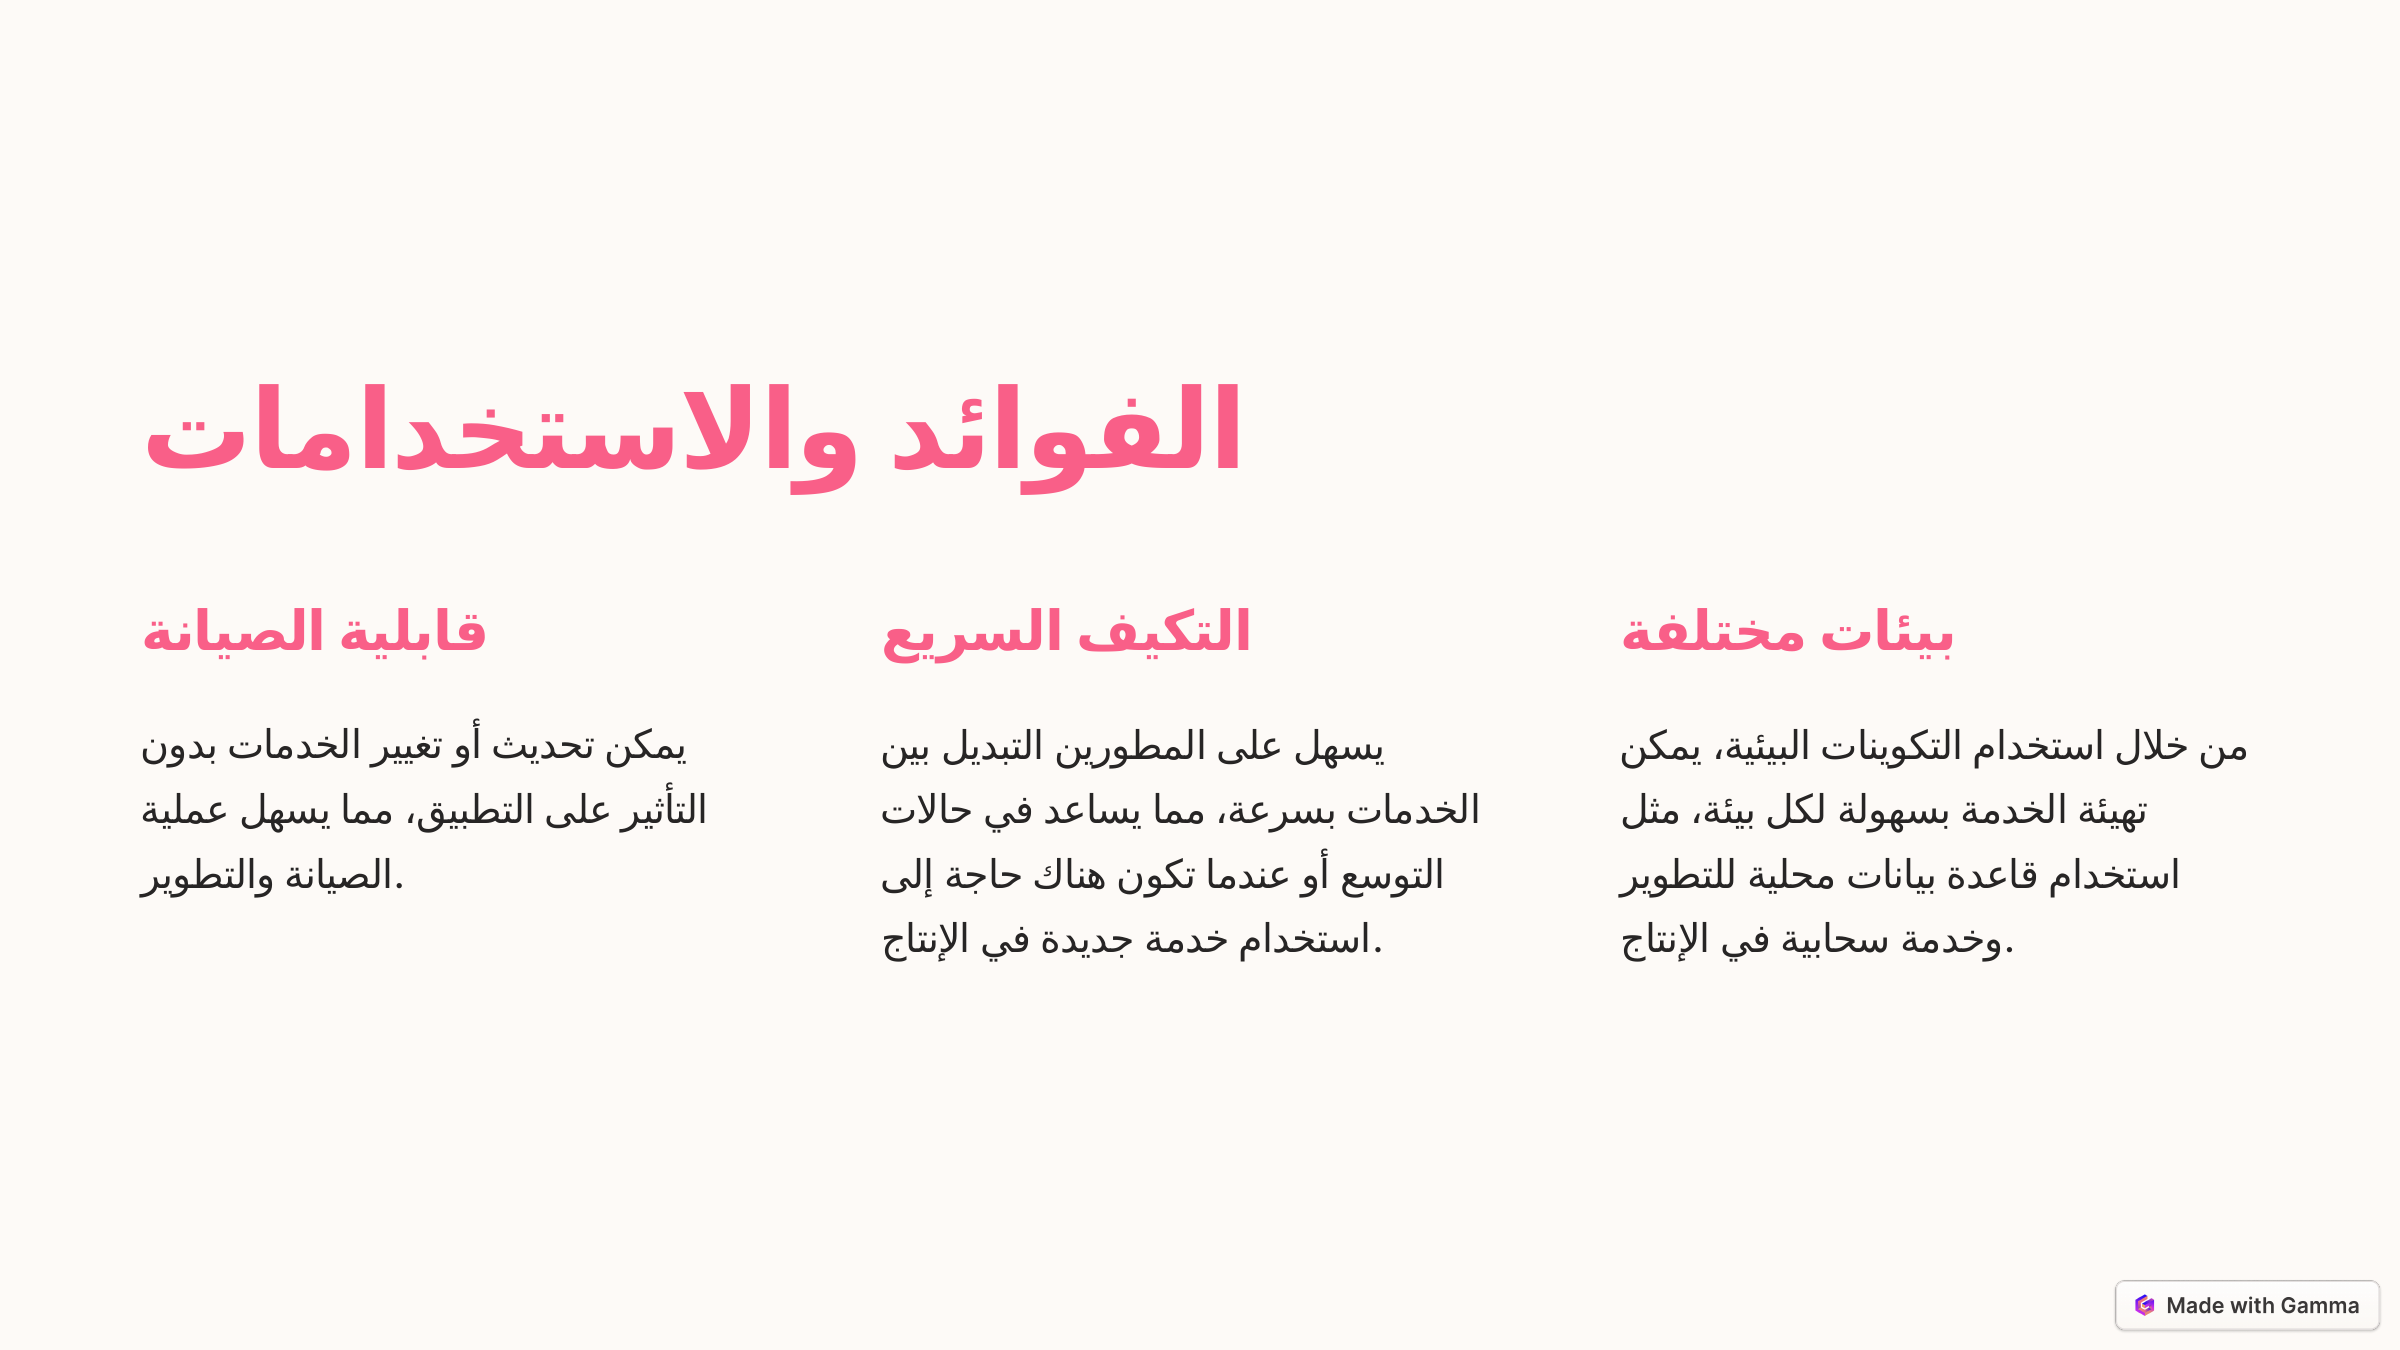

الفوائد والاستخدامات
قابلية الصيانة
التكيف السريع
بيئات مختلفة
يمكن تحديث أو تغيير الخدمات بدون التأثير على التطبيق، مما يسهل عملية الصيانة والتطوير.
يسهل على المطورين التبديل بين الخدمات بسرعة، مما يساعد في حالات التوسع أو عندما تكون هناك حاجة إلى استخدام خدمة جديدة في الإنتاج.
من خلال استخدام التكوينات البيئية، يمكن تهيئة الخدمة بسهولة لكل بيئة، مثل استخدام قاعدة بيانات محلية للتطوير وخدمة سحابية في الإنتاج.